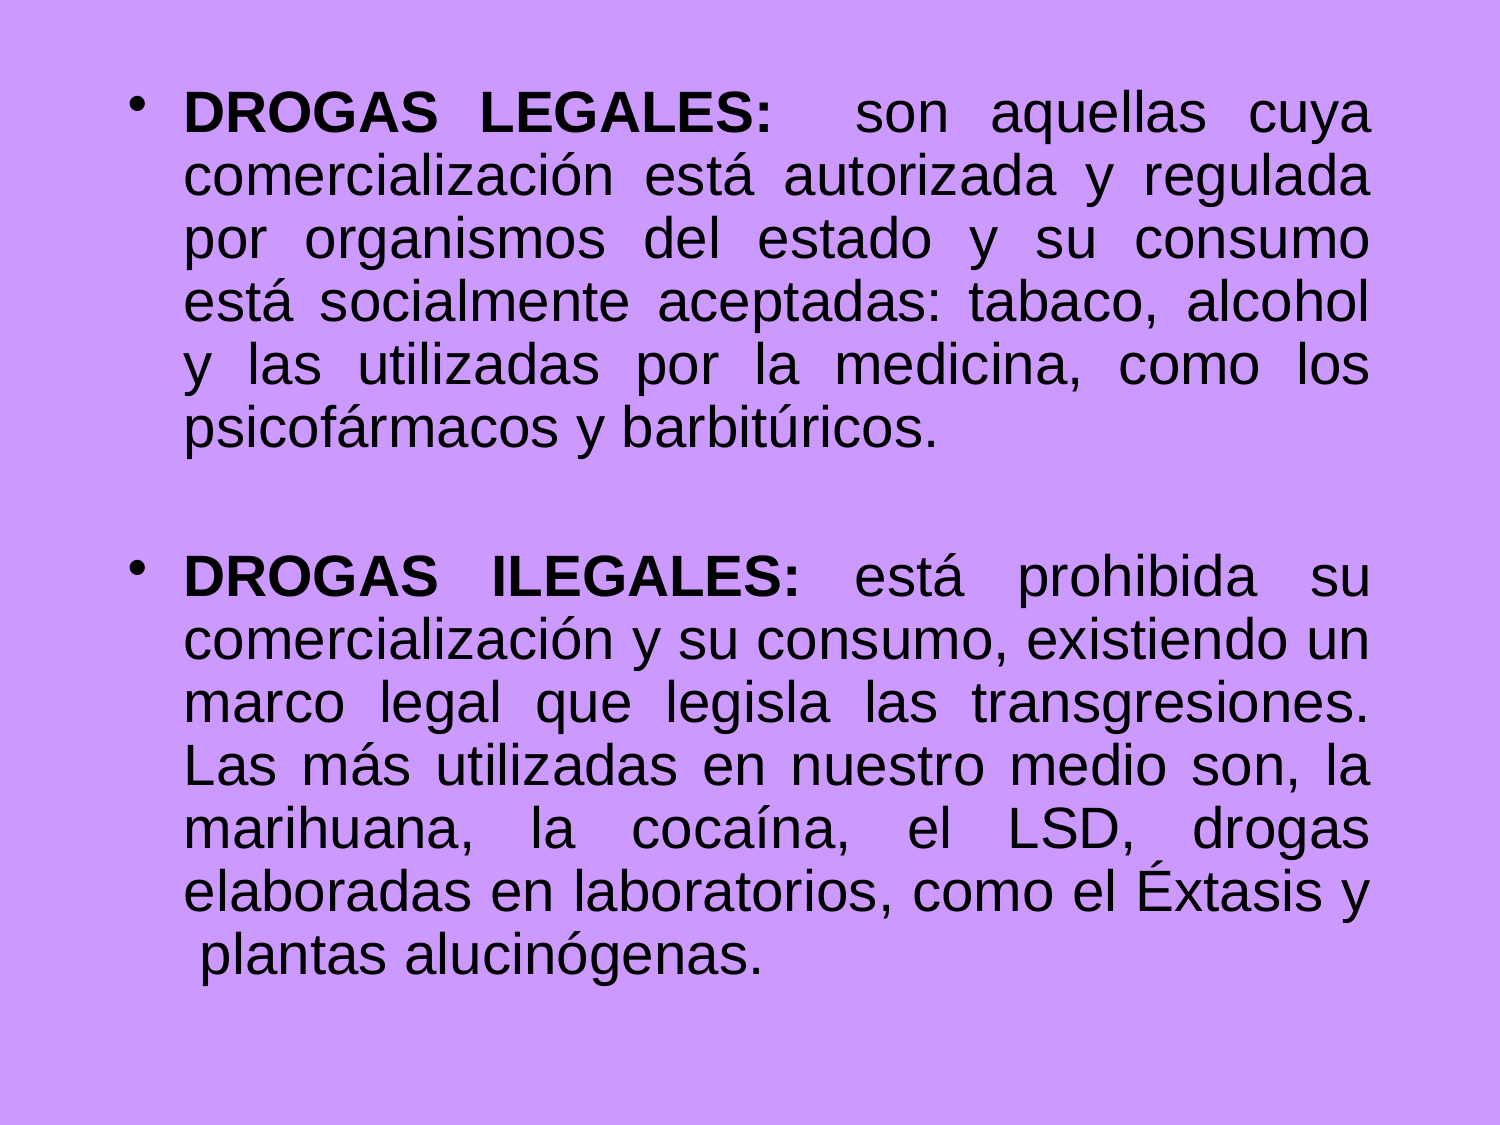

DROGAS LEGALES:  son aquellas cuya comercialización está autorizada y regulada por organismos del estado y su consumo está socialmente aceptadas: tabaco, alcohol y las utilizadas por la medicina, como los psicofármacos y barbitúricos.

DROGAS ILEGALES: está prohibida su comercialización y su consumo, existiendo un marco legal que legisla las transgresiones. Las más utilizadas en nuestro medio son, la marihuana, la cocaína, el LSD, drogas elaboradas en laboratorios, como el Éxtasis y  plantas alucinógenas.